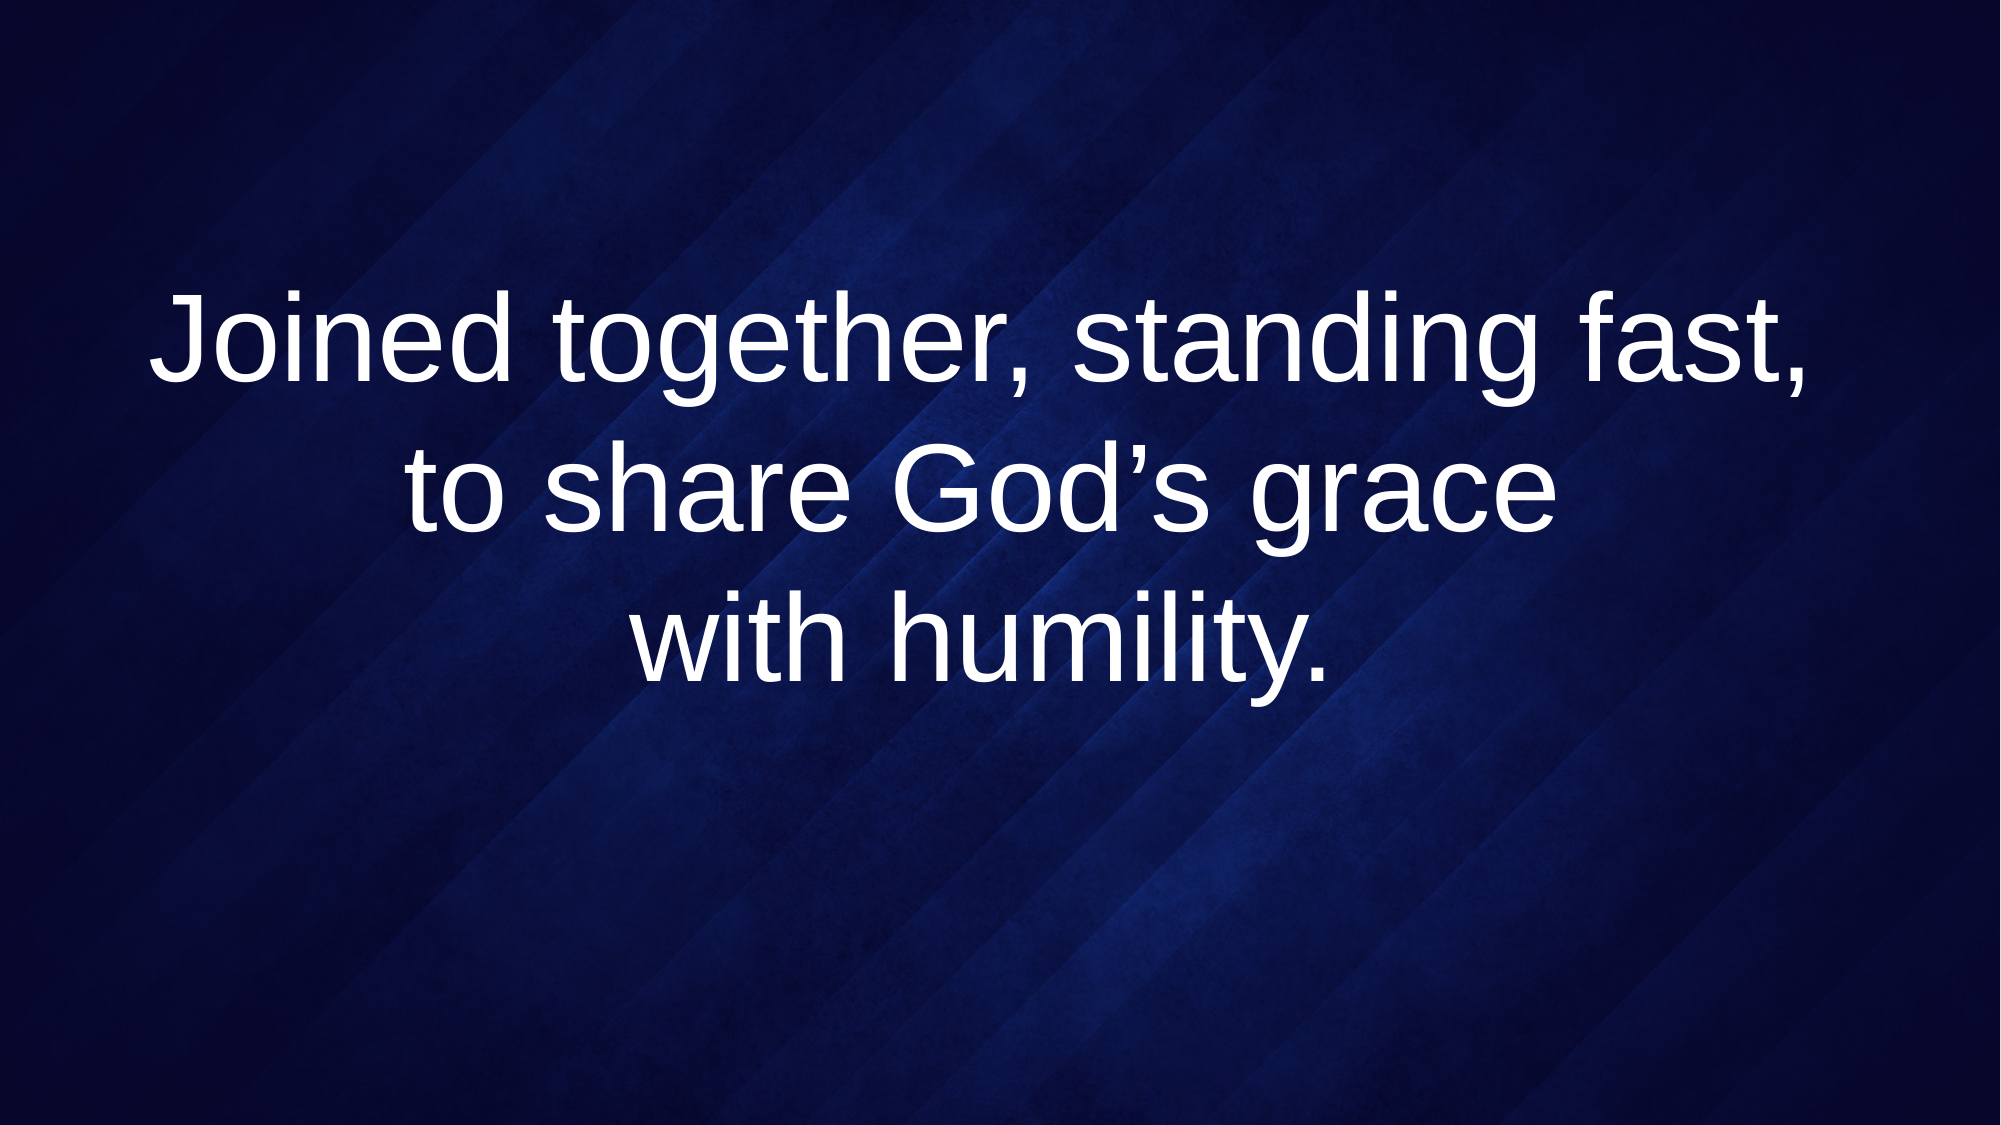

# Joined together, standing fast, to share God’s grace with humility.